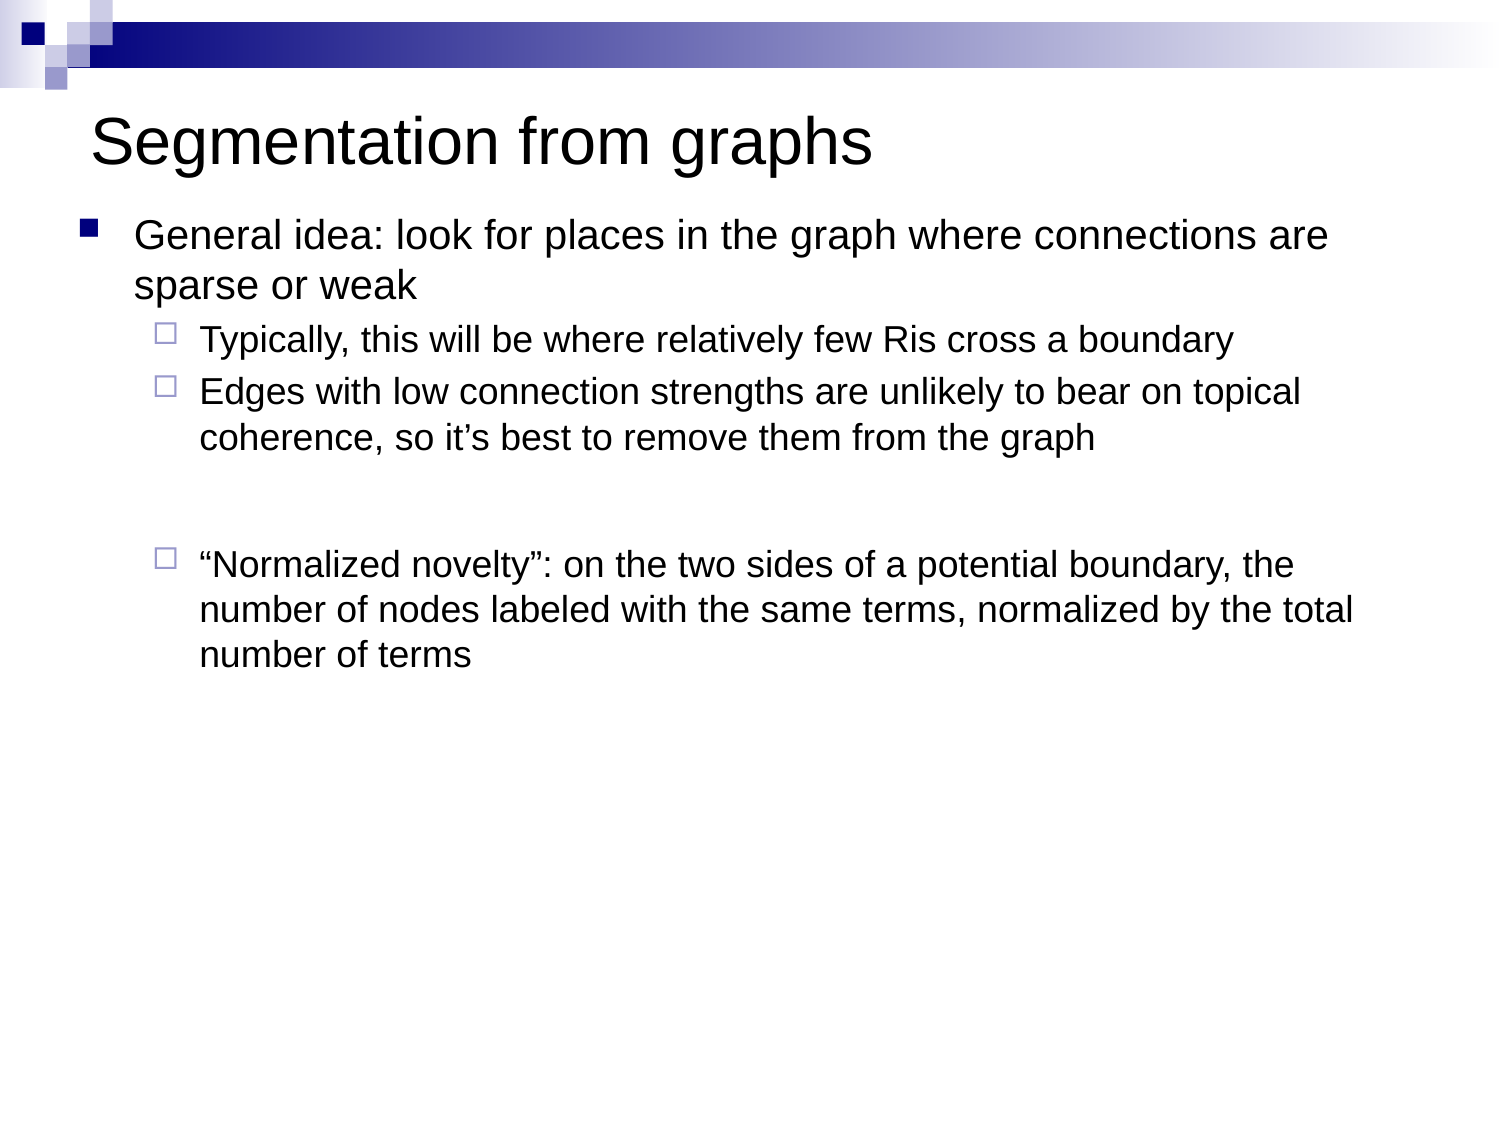

# Segmentation from graphs
General idea: look for places in the graph where connections are sparse or weak
Typically, this will be where relatively few Ris cross a boundary
Edges with low connection strengths are unlikely to bear on topical coherence, so it’s best to remove them from the graph

“Normalized novelty”: on the two sides of a potential boundary, the number of nodes labeled with the same terms, normalized by the total number of terms